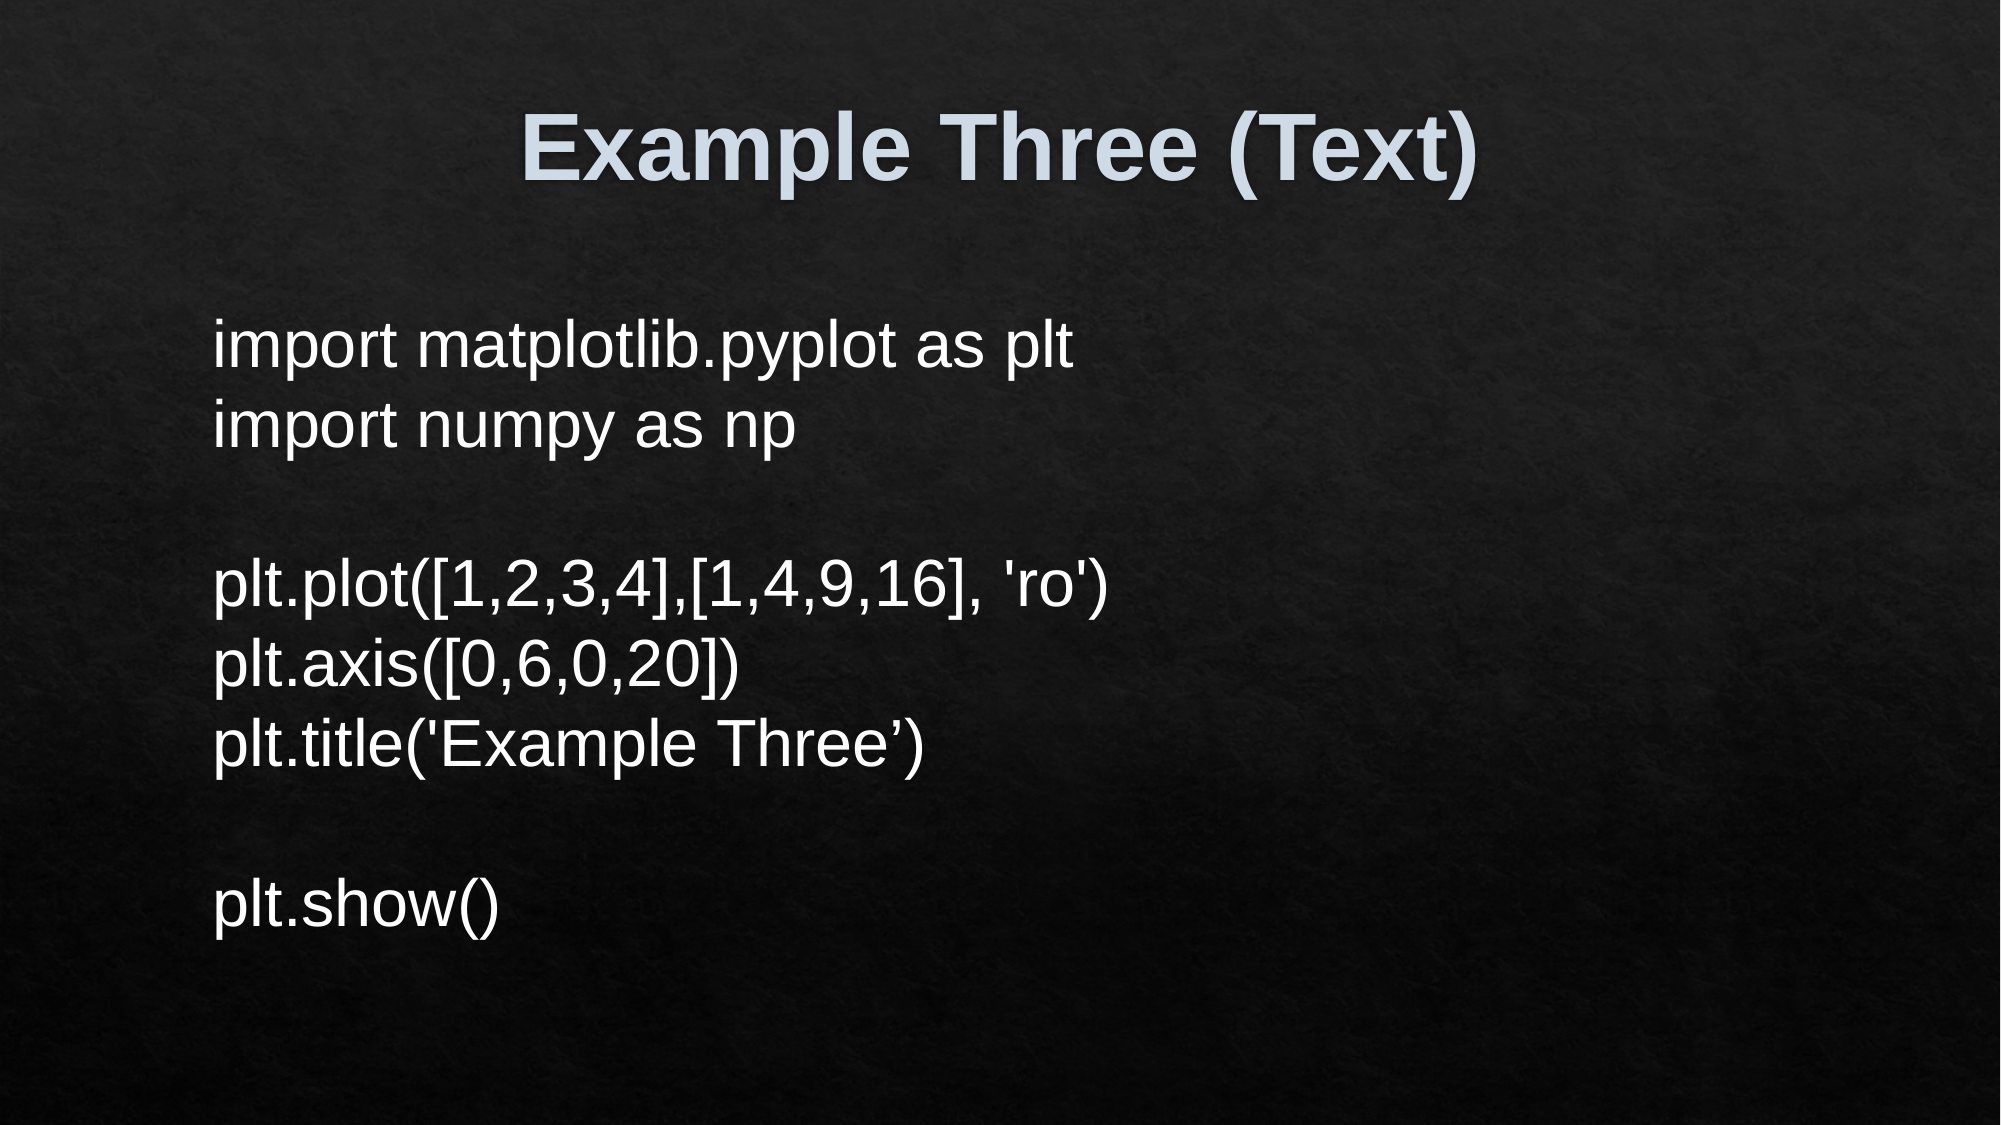

# Example Three (Text)
import matplotlib.pyplot as plt
import numpy as np

plt.plot([1,2,3,4],[1,4,9,16], 'ro')
plt.axis([0,6,0,20])
plt.title('Example Three’)

plt.show()